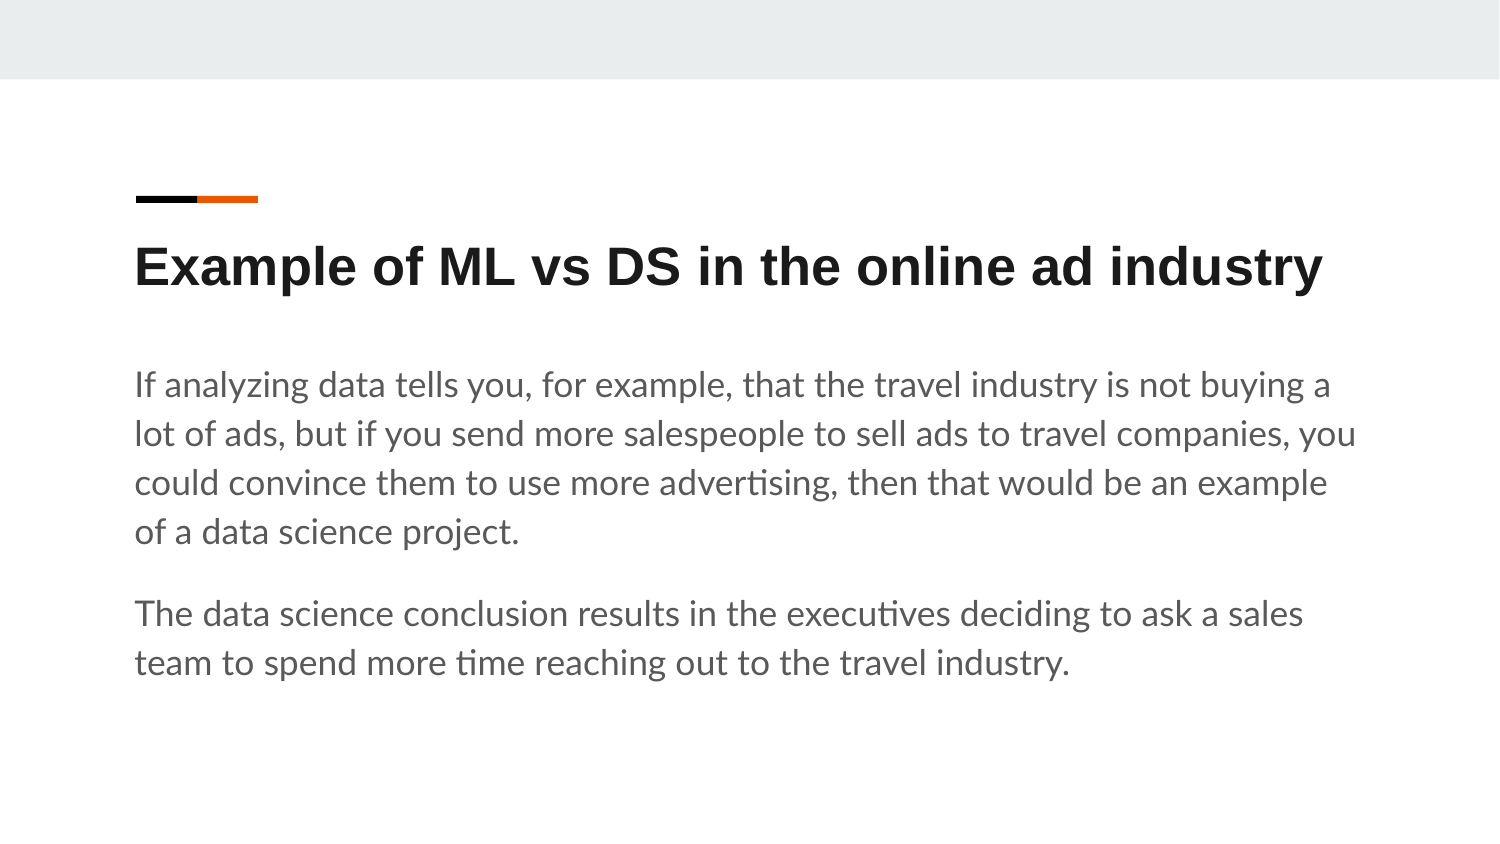

Example of ML vs DS in the online ad industry
If analyzing data tells you, for example, that the travel industry is not buying a lot of ads, but if you send more salespeople to sell ads to travel companies, you could convince them to use more advertising, then that would be an example of a data science project.
The data science conclusion results in the executives deciding to ask a sales team to spend more time reaching out to the travel industry.